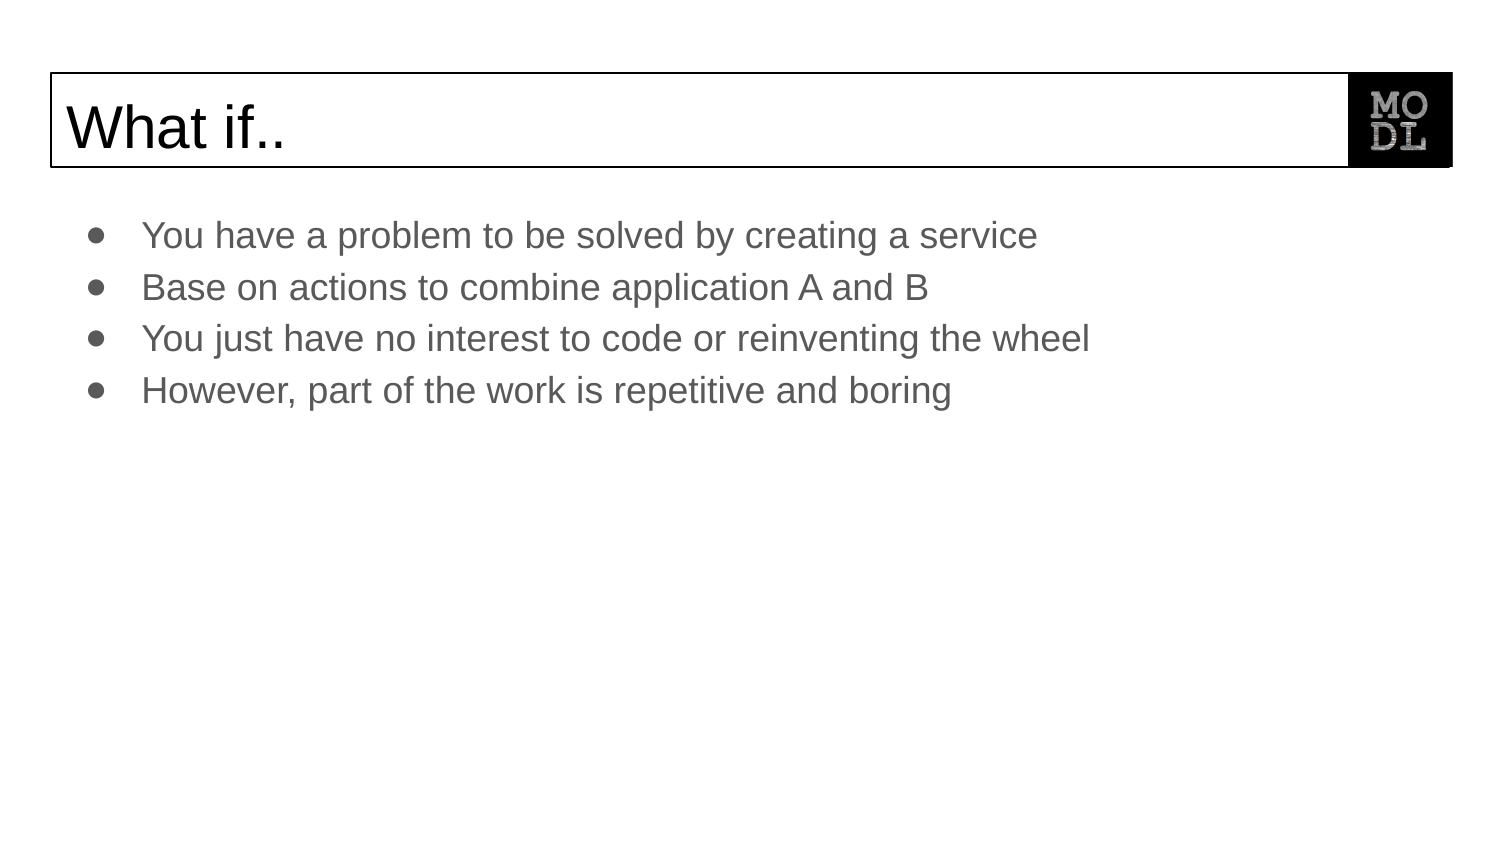

# What if..
You have a problem to be solved by creating a service
Base on actions to combine application A and B
You just have no interest to code or reinventing the wheel
However, part of the work is repetitive and boring